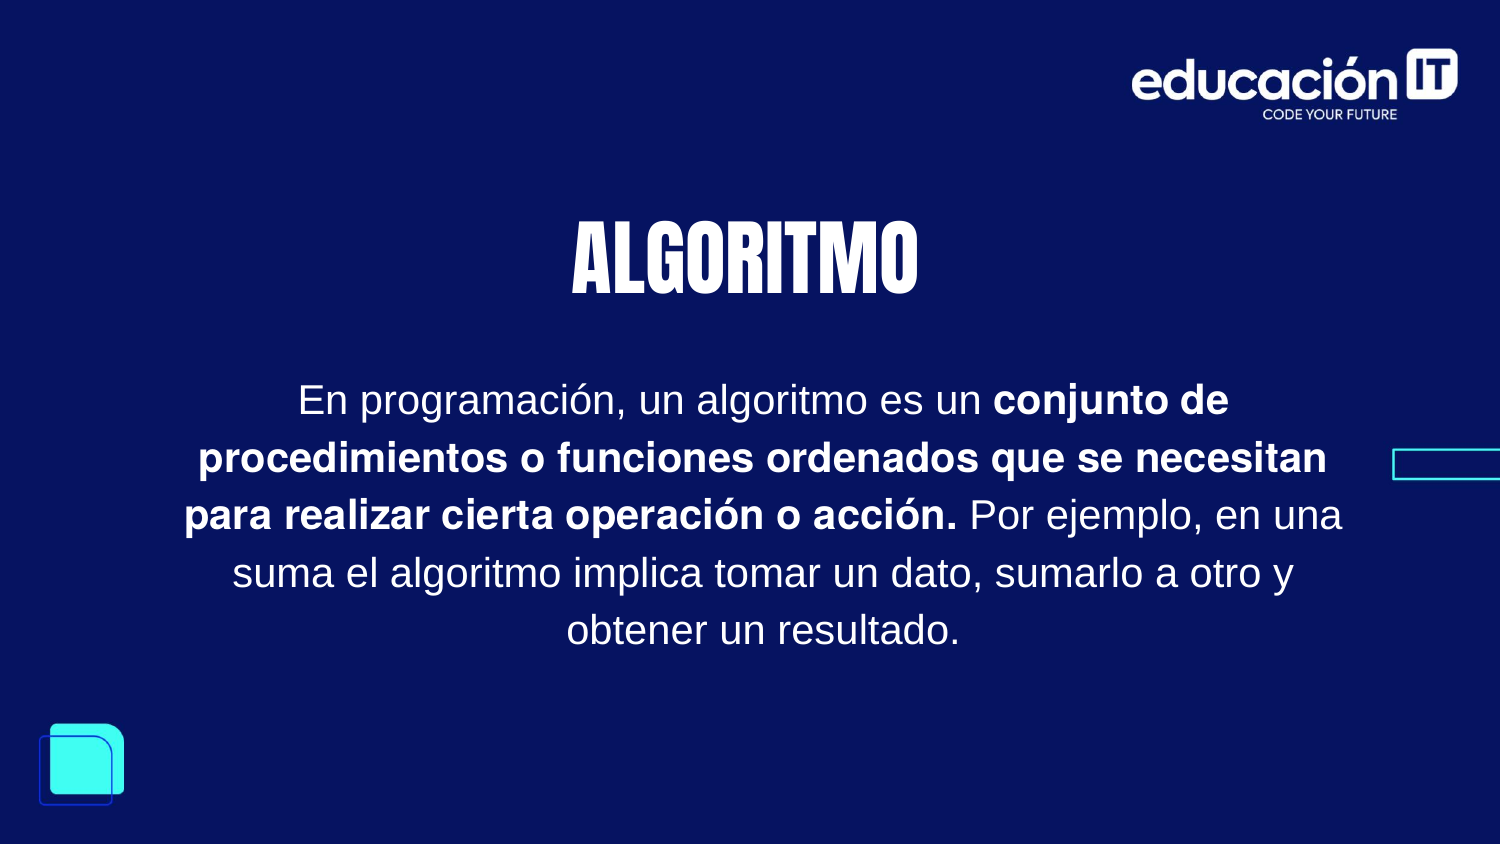

ALGORITMO
En programación, un algoritmo es un conjunto de procedimientos o funciones ordenados que se necesitan para realizar cierta operación o acción. Por ejemplo, en una suma el algoritmo implica tomar un dato, sumarlo a otro y obtener un resultado.